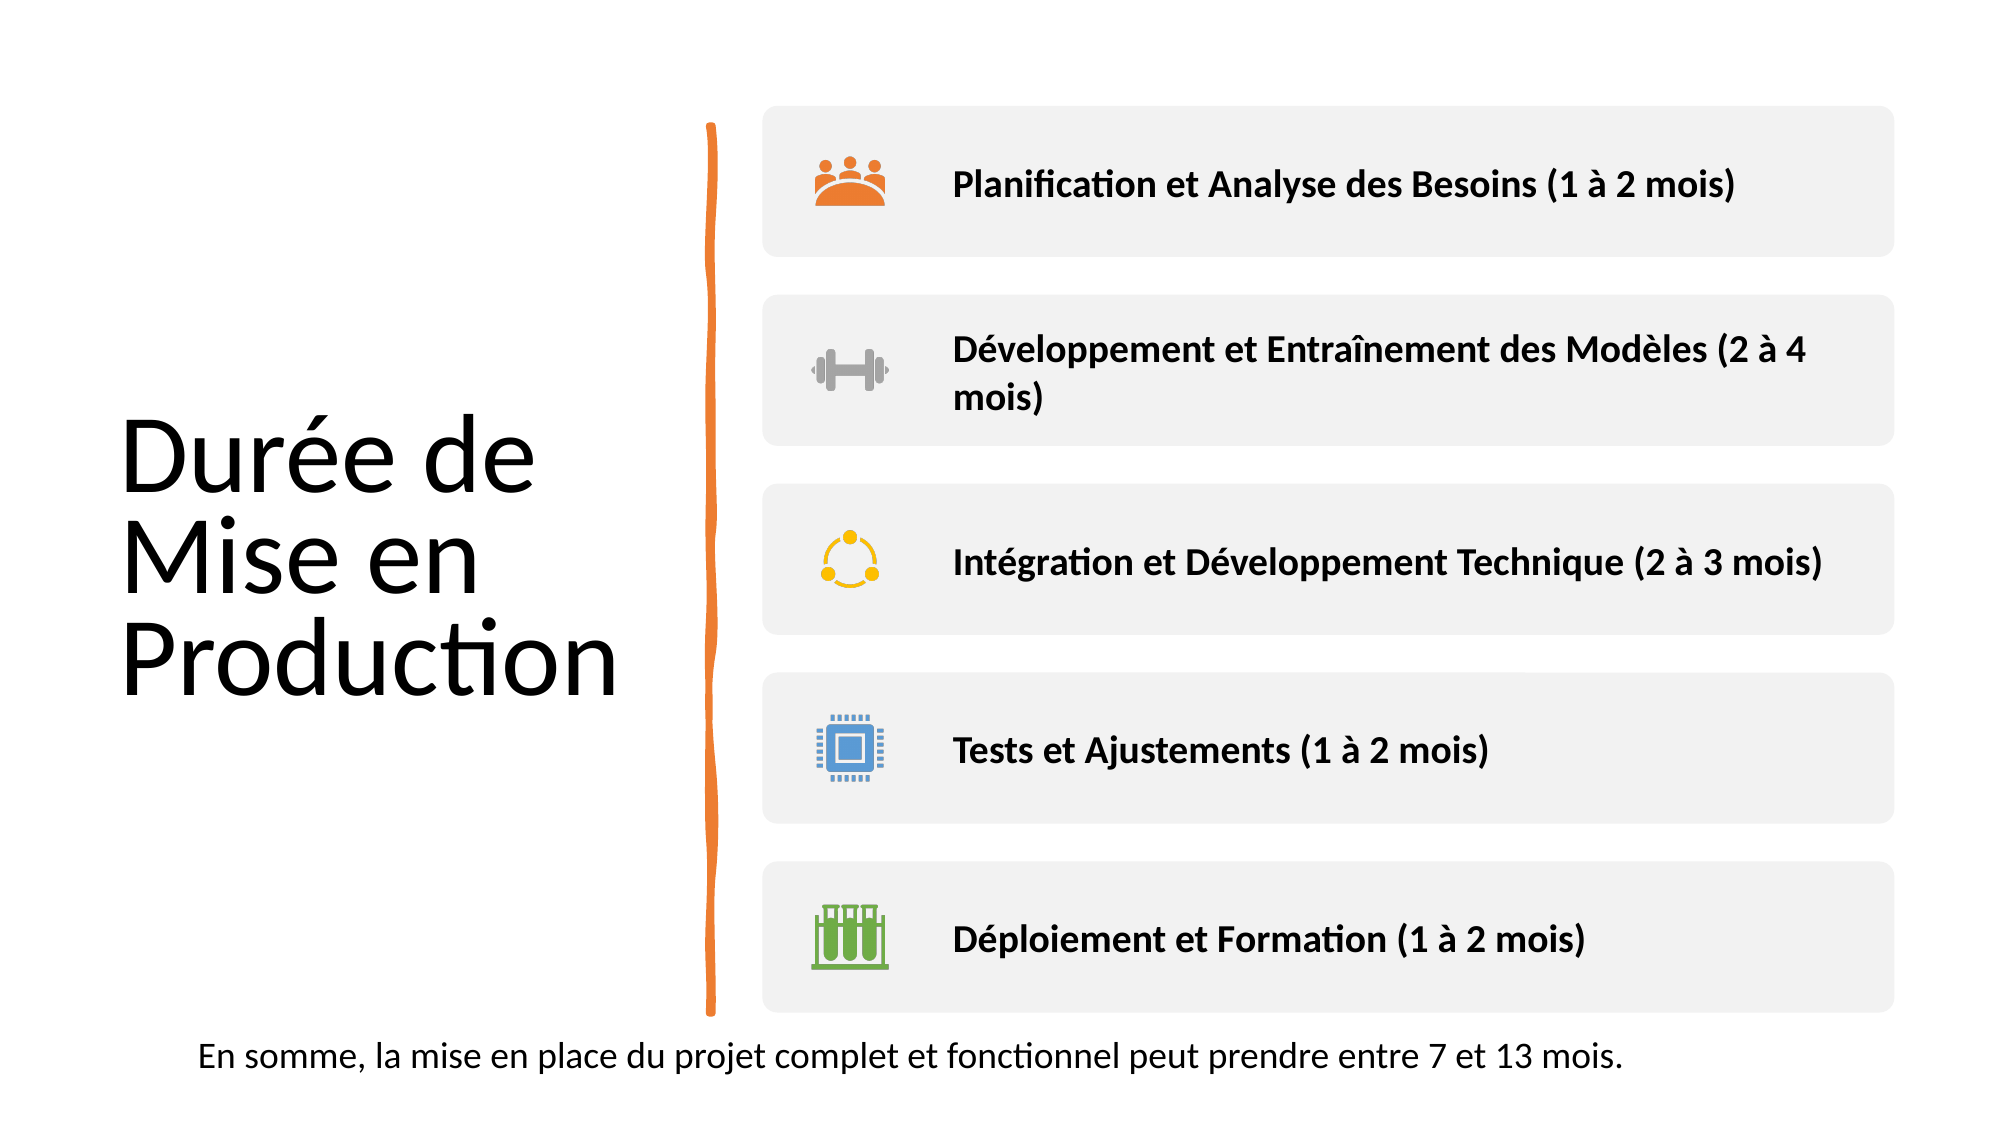

Planification et Analyse des Besoins (1 à 2 mois)
Développement et Entraînement des Modèles (2 à 4 mois)
Intégration et Développement Technique (2 à 3 mois)
Tests et Ajustements (1 à 2 mois)
Déploiement et Formation (1 à 2 mois)
Durée de Mise en Production

En somme, la mise en place du projet complet et fonctionnel peut prendre entre 7 et 13 mois.